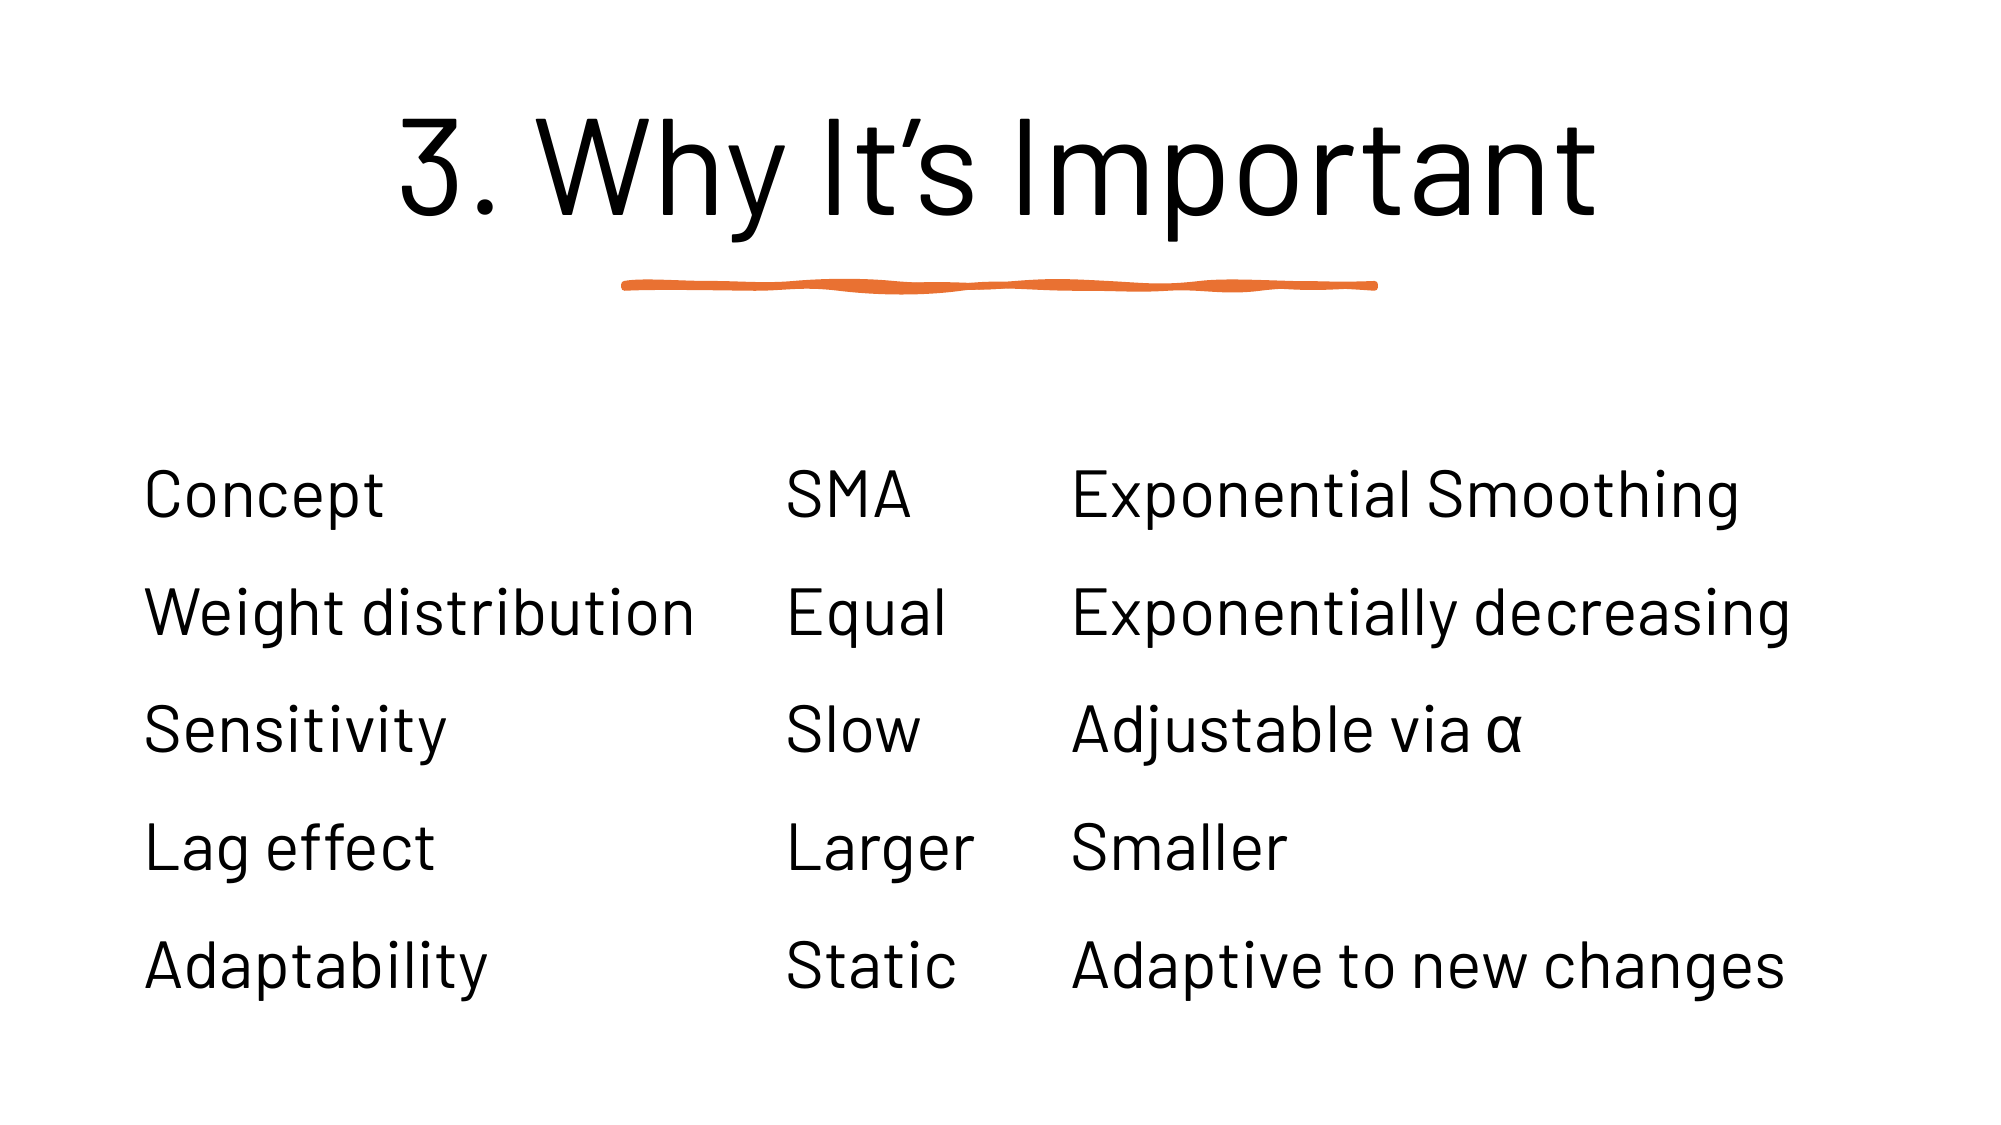

# 3. Why It’s Important

| Concept | SMA | Exponential Smoothing |
| --- | --- | --- |
| Weight distribution | Equal | Exponentially decreasing |
| Sensitivity | Slow | Adjustable via α |
| Lag effect | Larger | Smaller |
| Adaptability | Static | Adaptive to new changes |